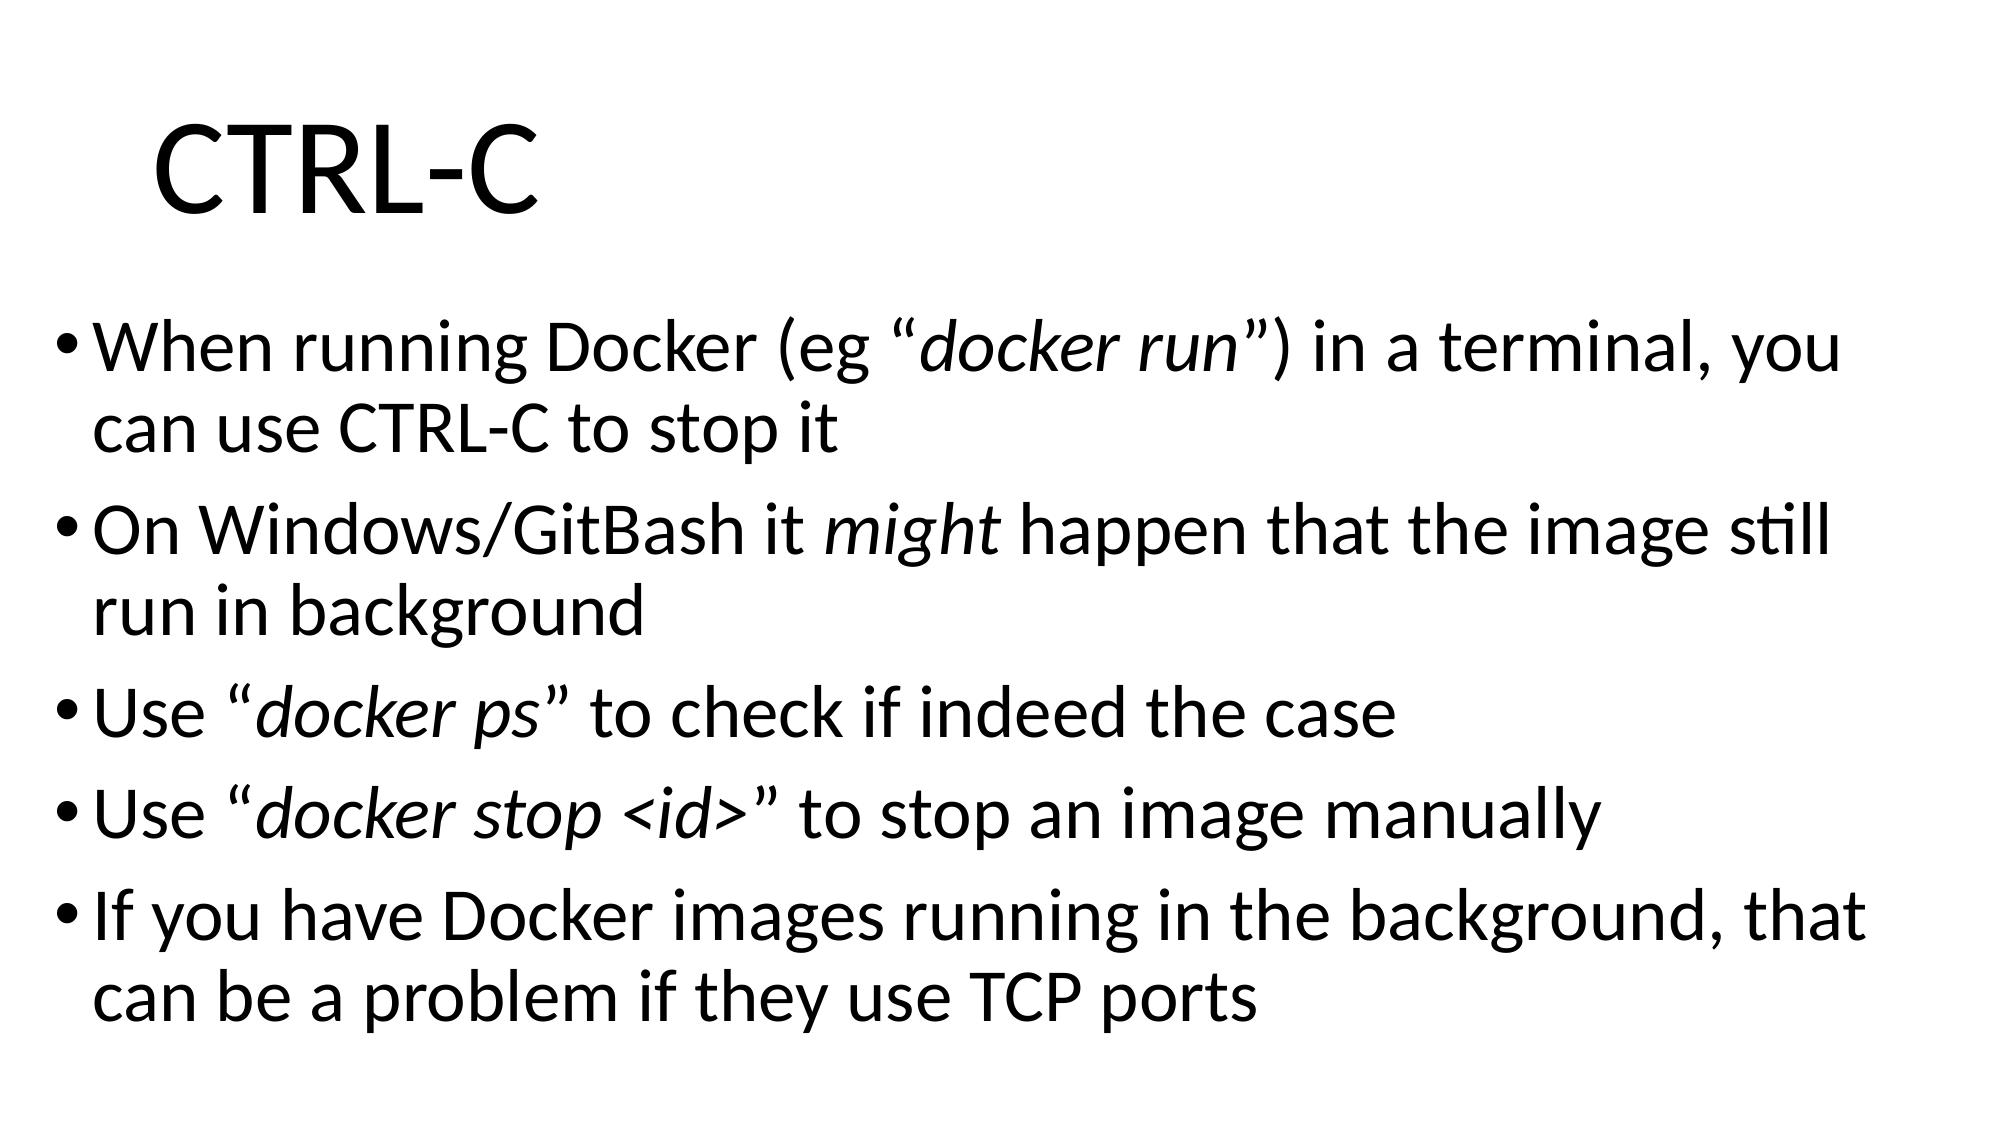

# CTRL-C
When running Docker (eg “docker run”) in a terminal, you can use CTRL-C to stop it
On Windows/GitBash it might happen that the image still run in background
Use “docker ps” to check if indeed the case
Use “docker stop <id>” to stop an image manually
If you have Docker images running in the background, that can be a problem if they use TCP ports